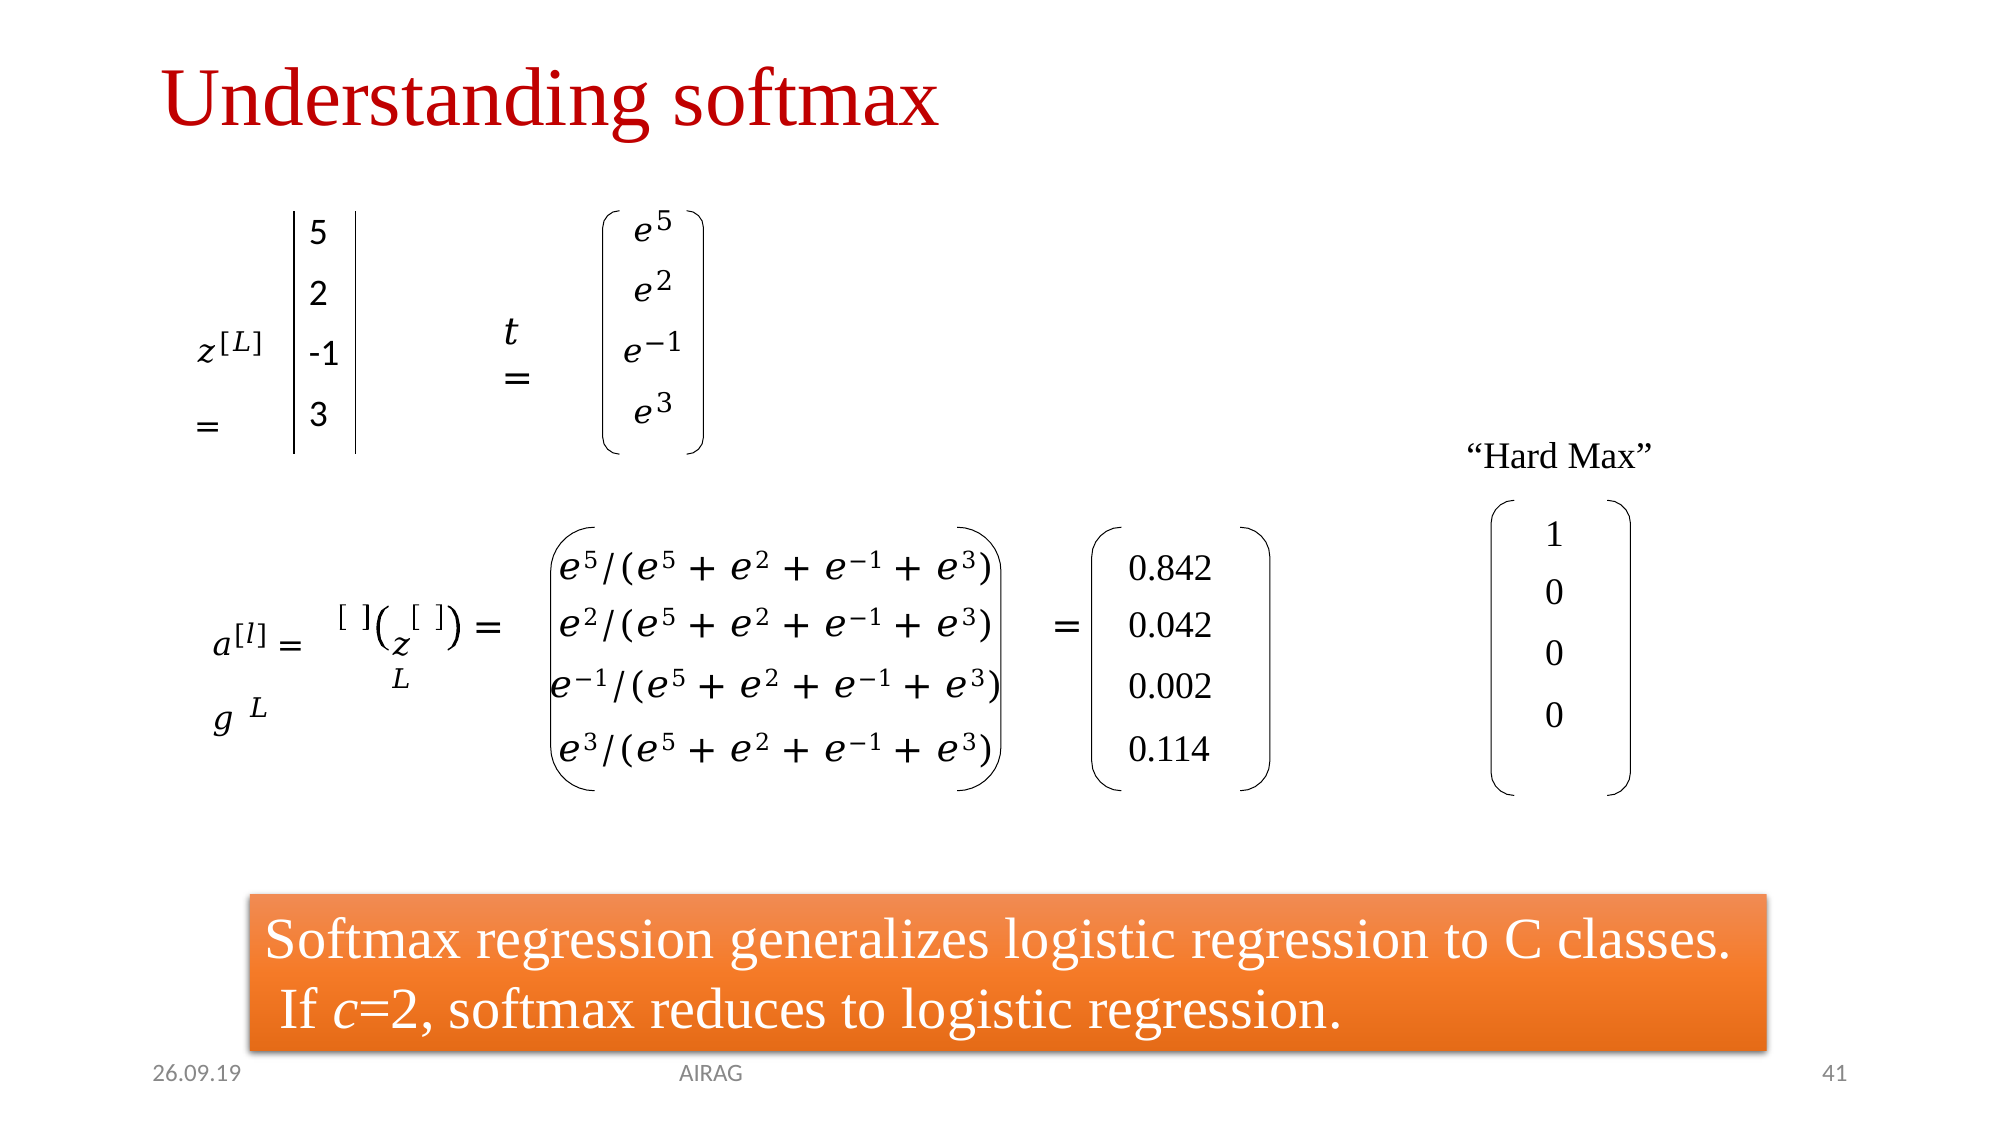

# Understanding softmax

| 5 |
| --- |
| 2 |
| -1 |
| 3 |
| 𝑒5 |
| --- |
| 𝑒2 |
| 𝑒−1 |
| 𝑒3 |
𝑧[𝐿] =
𝑡 =
“Hard Max”

| 1 |
| --- |
| 0 |
| 0 |
| 0 |

| 𝑒5/(𝑒5 + 𝑒2 + 𝑒−1 + 𝑒3) |
| --- |
| 𝑒2/(𝑒5 + 𝑒2 + 𝑒−1 + 𝑒3) |
| 𝑒−1/(𝑒5 + 𝑒2 + 𝑒−1 + 𝑒3) |
| 𝑒3/(𝑒5 + 𝑒2 + 𝑒−1 + 𝑒3) |
| 0.842 |
| --- |
| 0.042 |
| 0.002 |
| 0.114 |
𝑎[𝑙] = 𝑔 𝐿
𝑧 𝐿
=
=

Softmax regression generalizes logistic regression to C classes.  If c=2, softmax reduces to logistic regression.
26.09.19
AIRAG
41